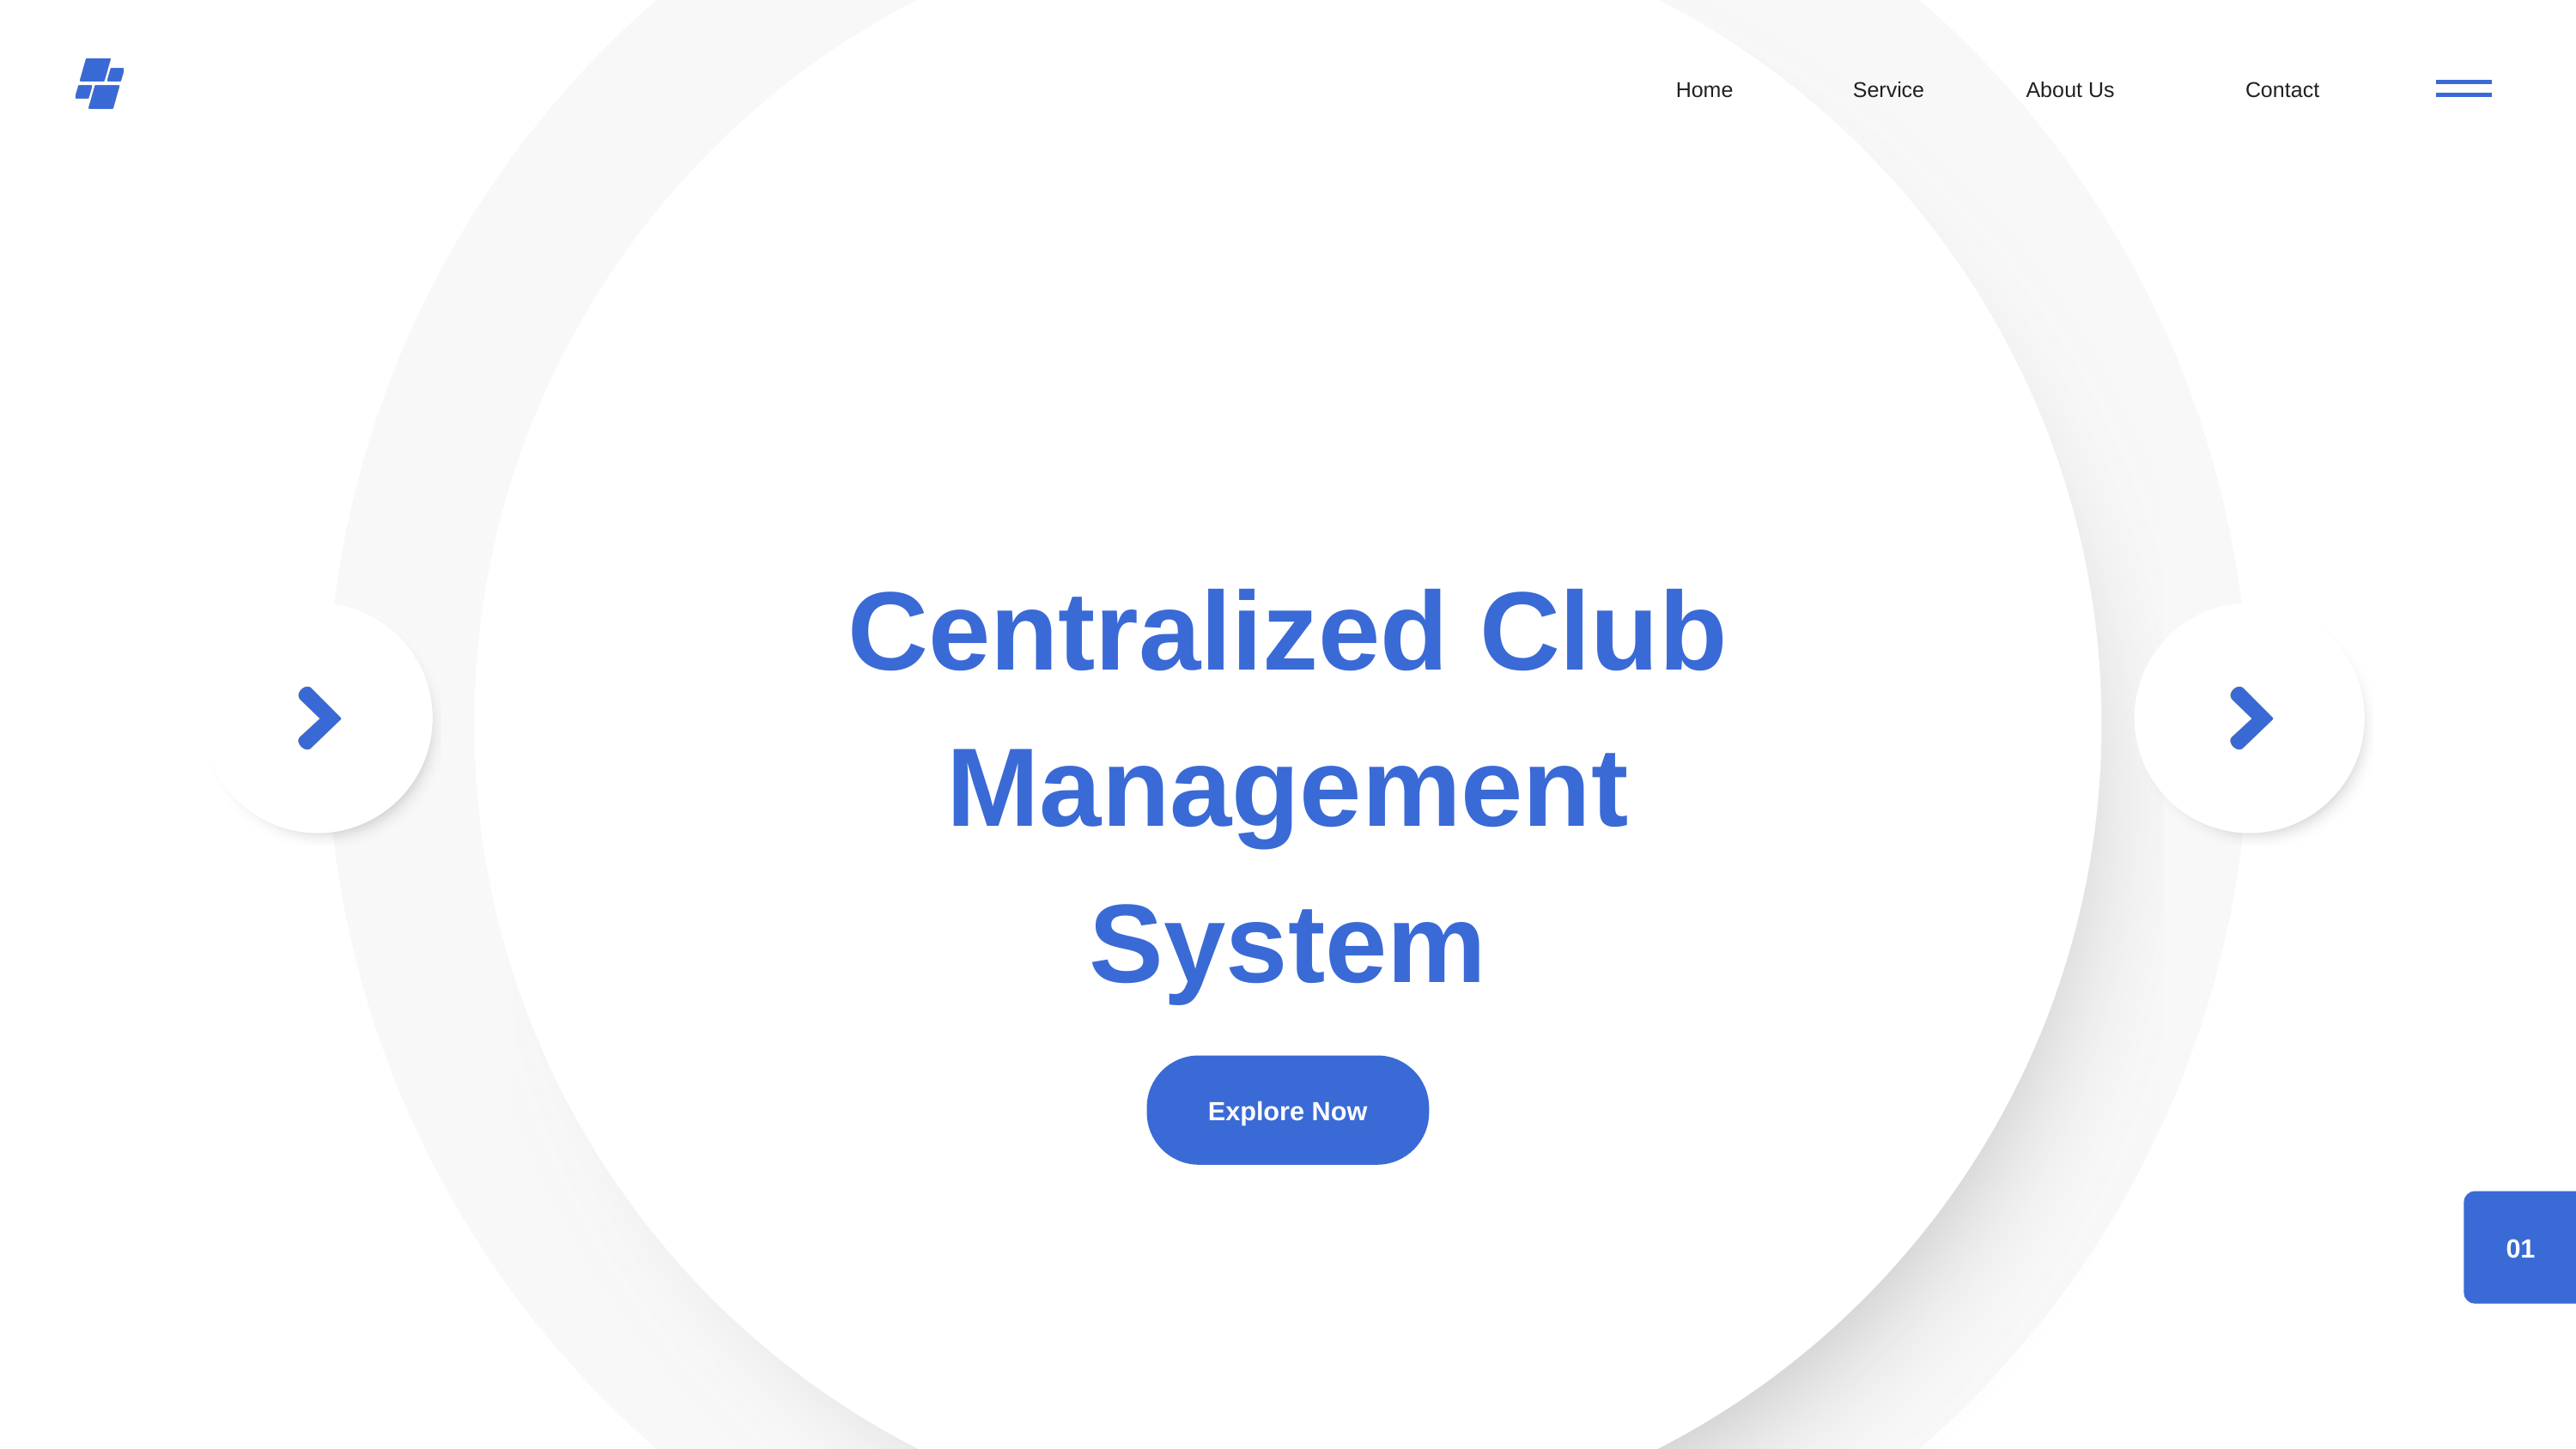

Home
Service
About Us
Contact

Centralized Club Management System

Explore Now

01